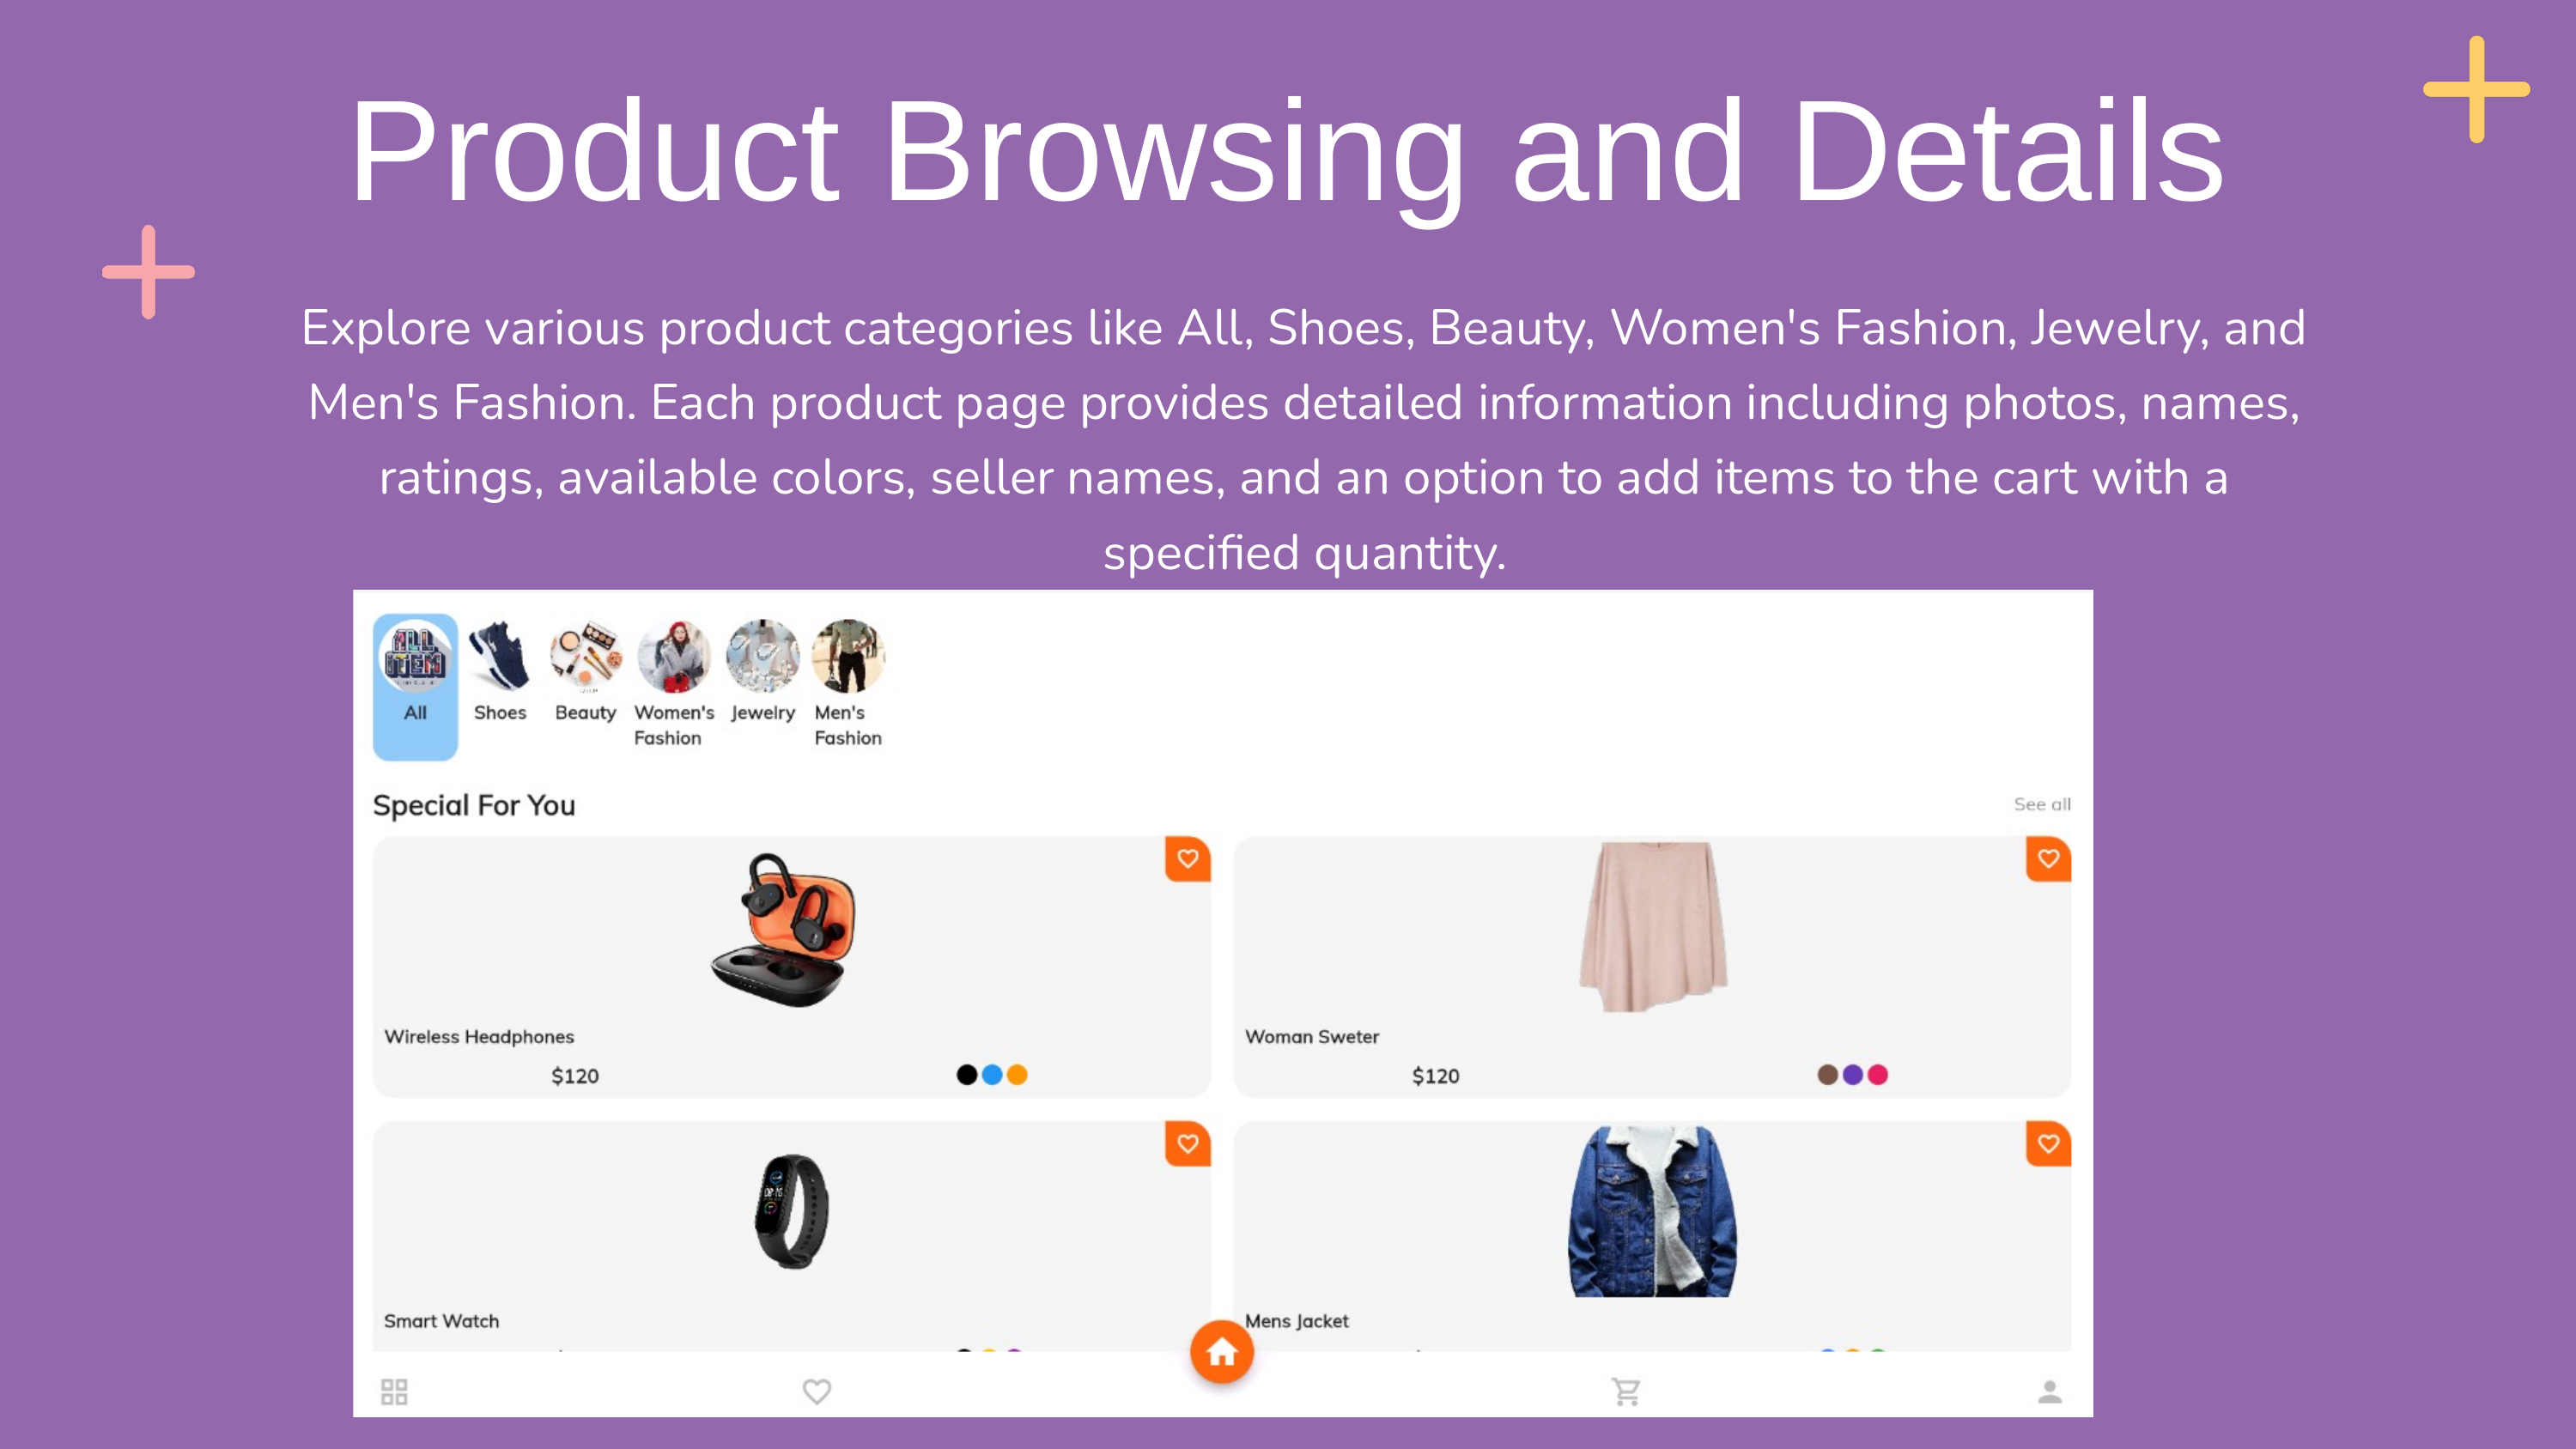

Product Browsing and Details

Explore various product categories like All, Shoes, Beauty, Women's Fashion, Jewelry, and Men's Fashion. Each product page provides detailed information including photos, names, ratings, available colors, seller names, and an option to add items to the cart with a specified quantity.